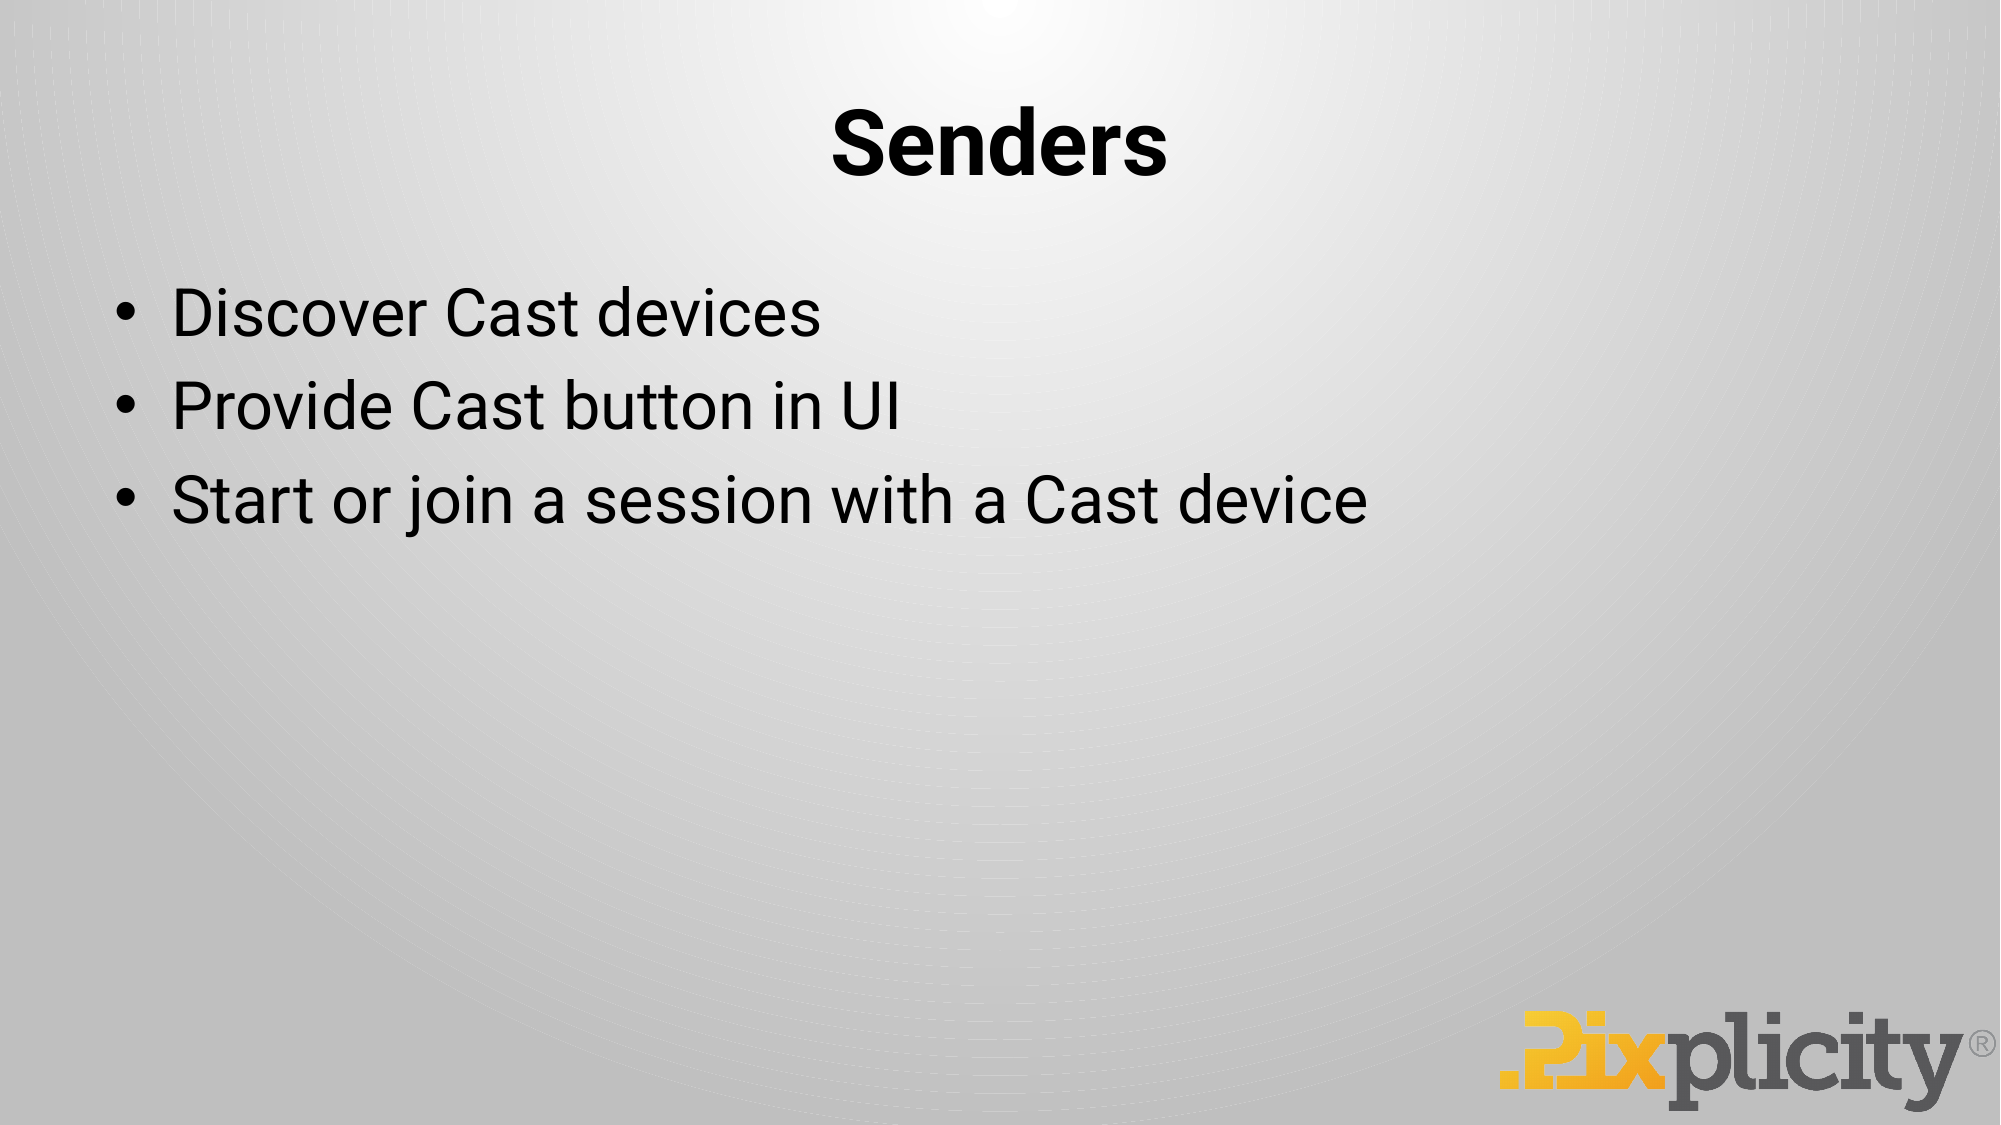

# Senders
Discover Cast devices
Provide Cast button in UI
Start or join a session with a Cast device